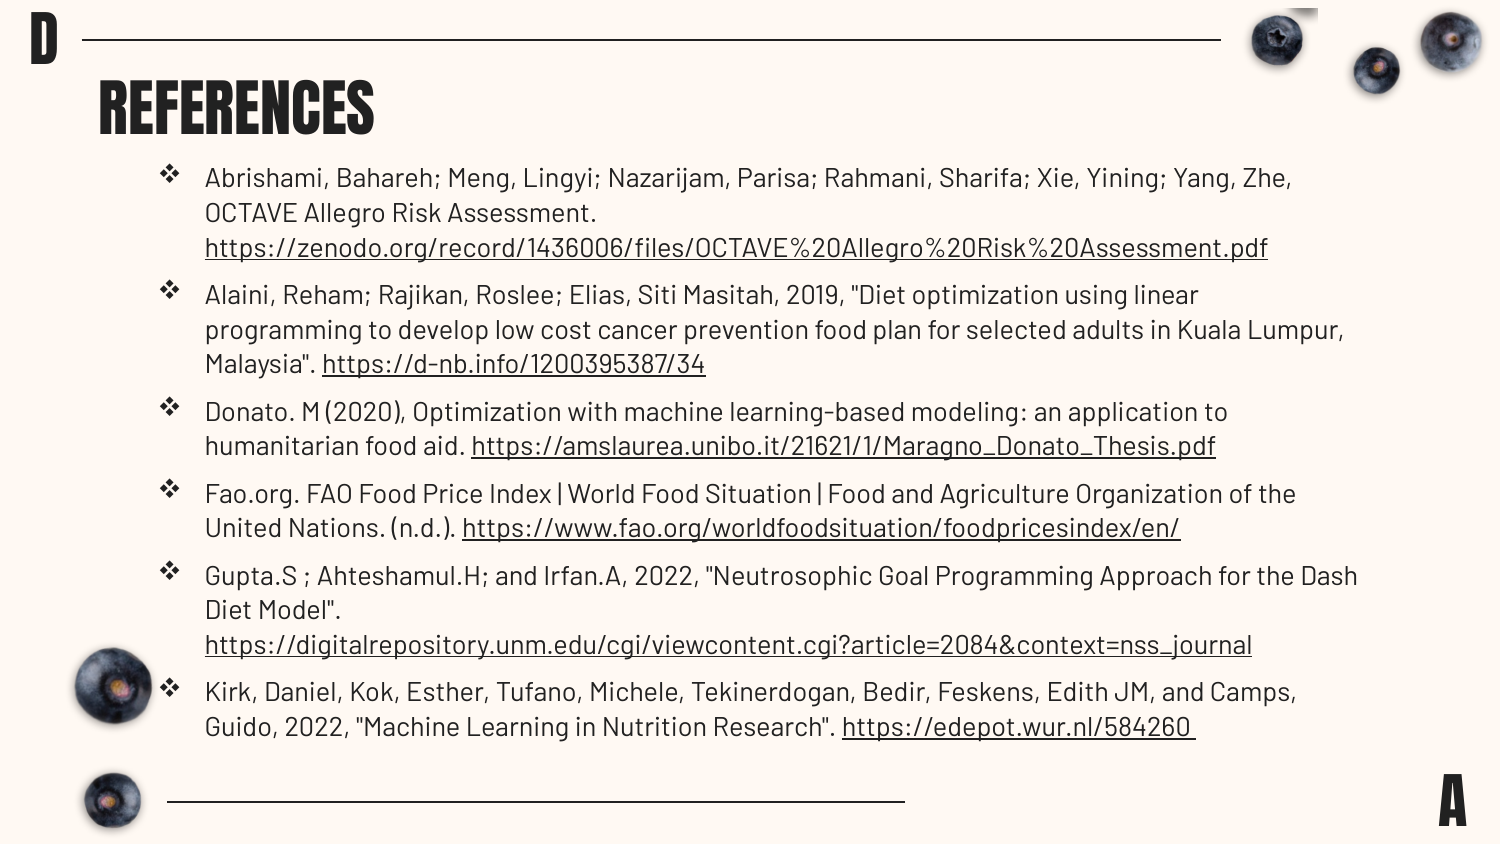

D
REFERENCES
Abrishami, Bahareh; Meng, Lingyi; Nazarijam, Parisa; Rahmani, Sharifa; Xie, Yining; Yang, Zhe, OCTAVE Allegro Risk Assessment. https://zenodo.org/record/1436006/files/OCTAVE%20Allegro%20Risk%20Assessment.pdf
Alaini, Reham; Rajikan, Roslee; Elias, Siti Masitah, 2019, "Diet optimization using linear programming to develop low cost cancer prevention food plan for selected adults in Kuala Lumpur, Malaysia". https://d-nb.info/1200395387/34
Donato. M (2020), Optimization with machine learning-based modeling: an application to humanitarian food aid. https://amslaurea.unibo.it/21621/1/Maragno_Donato_Thesis.pdf
Fao.org. FAO Food Price Index | World Food Situation | Food and Agriculture Organization of the United Nations. (n.d.). https://www.fao.org/worldfoodsituation/foodpricesindex/en/
Gupta.S ; Ahteshamul.H; and Irfan.A, 2022, "Neutrosophic Goal Programming Approach for the Dash Diet Model". https://digitalrepository.unm.edu/cgi/viewcontent.cgi?article=2084&context=nss_journal
Kirk, Daniel, Kok, Esther, Tufano, Michele, Tekinerdogan, Bedir, Feskens, Edith JM, and Camps, Guido, 2022, "Machine Learning in Nutrition Research". https://edepot.wur.nl/584260

A